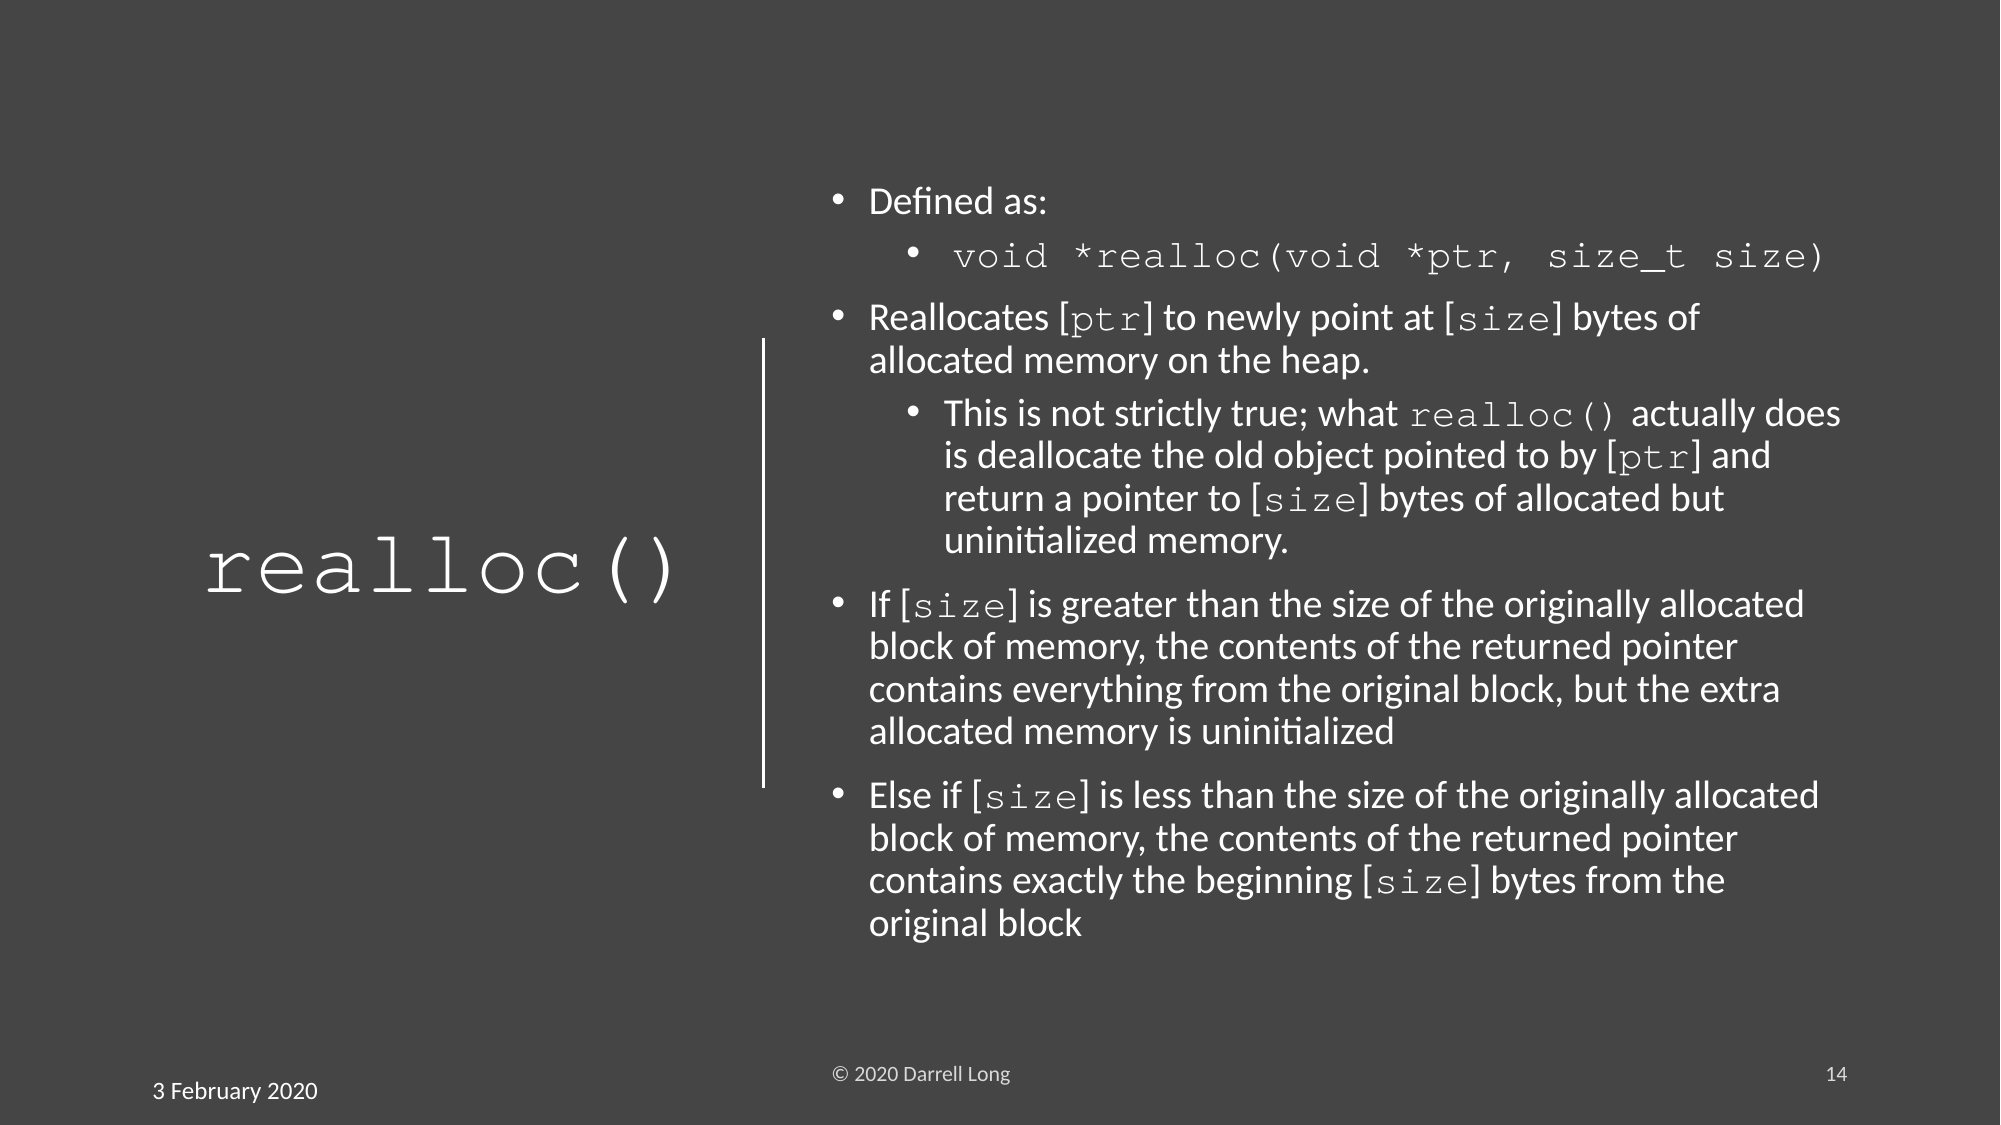

# realloc()
Defined as:
 void *realloc(void *ptr, size_t size)
Reallocates [ptr] to newly point at [size] bytes of allocated memory on the heap.
This is not strictly true; what realloc() actually does is deallocate the old object pointed to by [ptr] and return a pointer to [size] bytes of allocated but uninitialized memory.
If [size] is greater than the size of the originally allocated block of memory, the contents of the returned pointer contains everything from the original block, but the extra allocated memory is uninitialized
Else if [size] is less than the size of the originally allocated block of memory, the contents of the returned pointer contains exactly the beginning [size] bytes from the original block
© 2020 Darrell Long
14
3 February 2020